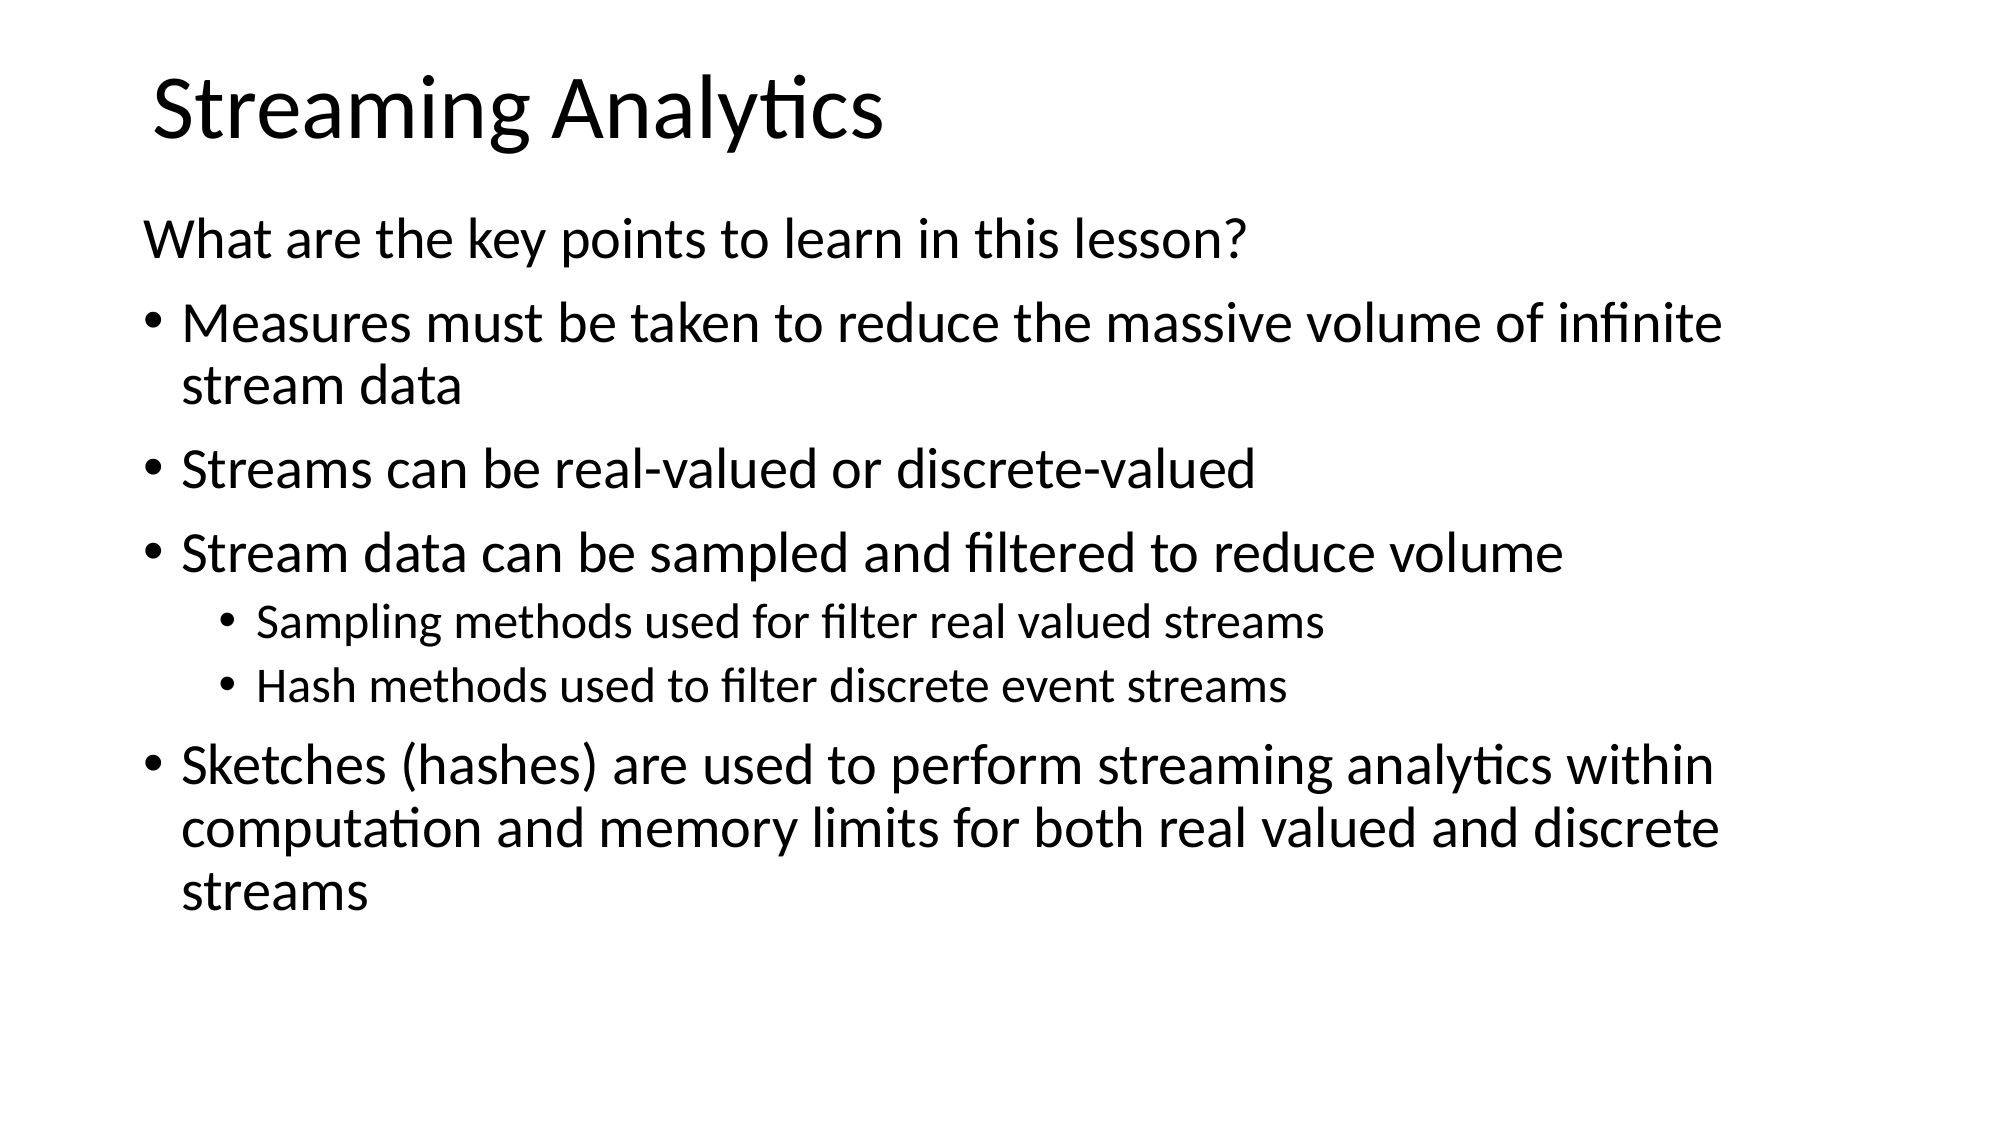

Streaming Analytics
What are the key points to learn in this lesson?
Measures must be taken to reduce the massive volume of infinite stream data
Streams can be real-valued or discrete-valued
Stream data can be sampled and filtered to reduce volume
Sampling methods used for filter real valued streams
Hash methods used to filter discrete event streams
Sketches (hashes) are used to perform streaming analytics within computation and memory limits for both real valued and discrete streams